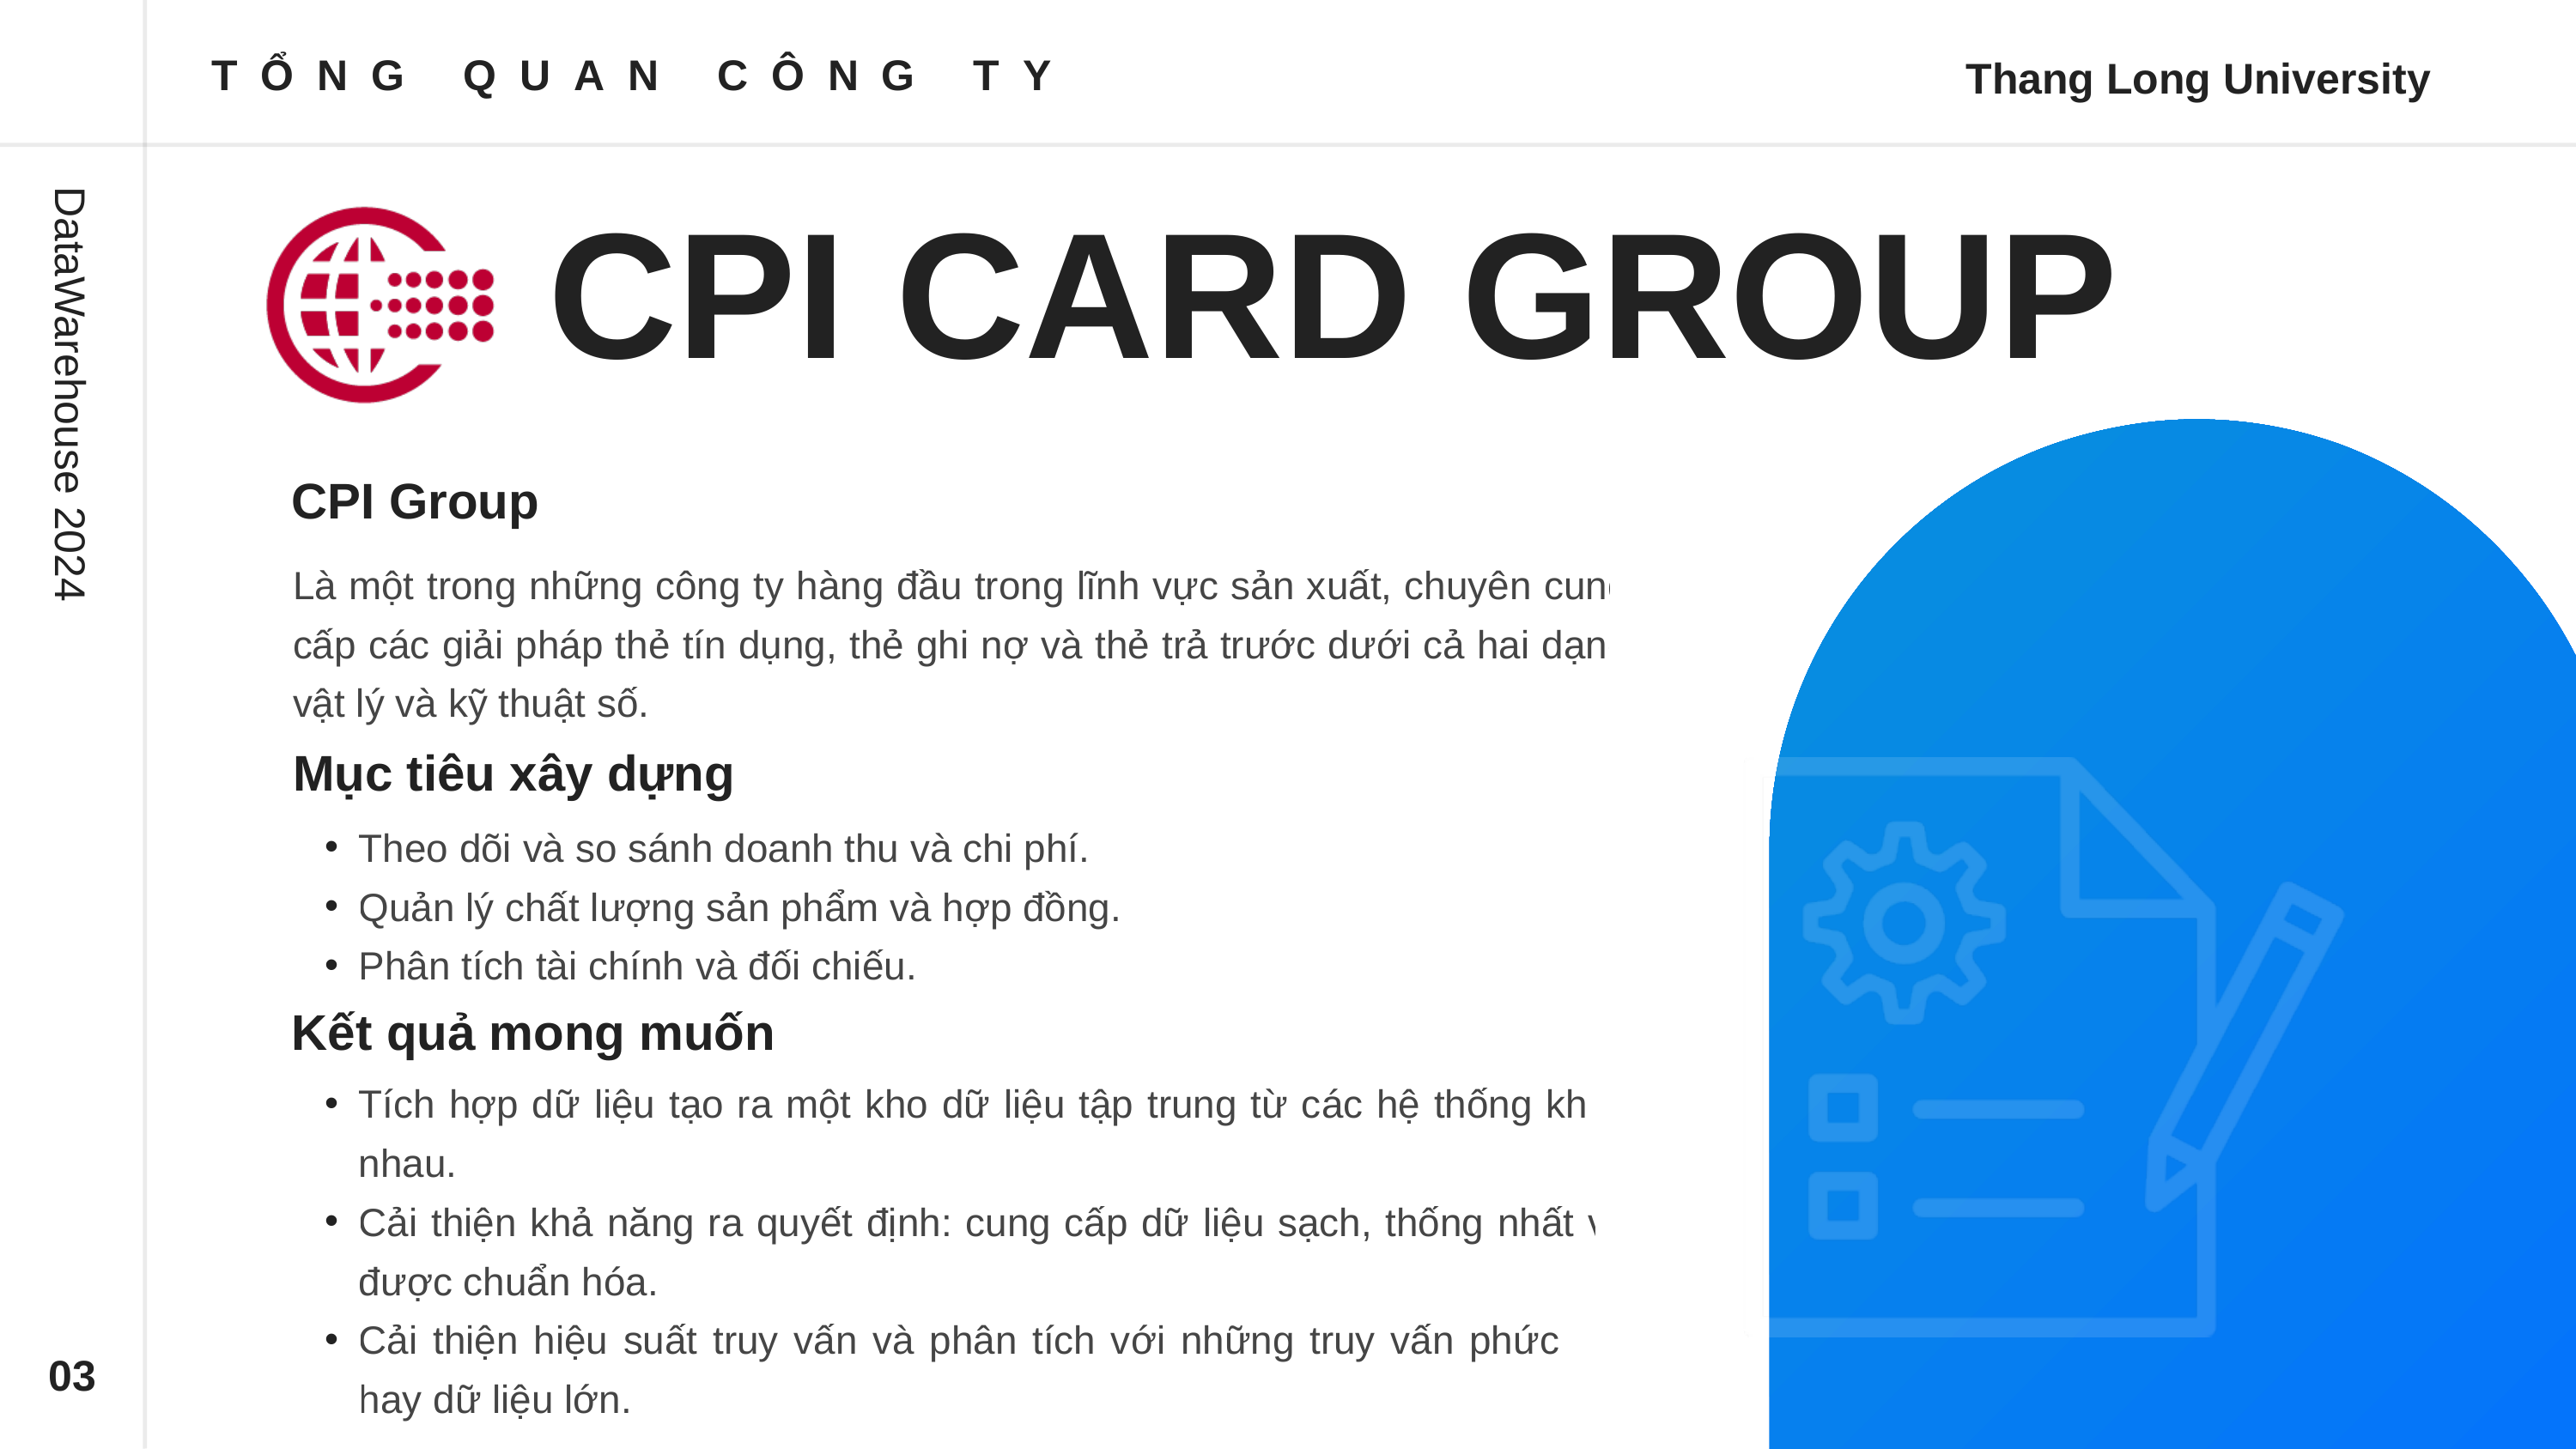

TỔNG QUAN CÔNG TY
Thang Long University

CPI CARD GROUP
DataWarehouse 2024

CPI Group
Là một trong những công ty hàng đầu trong lĩnh vực sản xuất, chuyên cung cấp các giải pháp thẻ tín dụng, thẻ ghi nợ và thẻ trả trước dưới cả hai dạng vật lý và kỹ thuật số.
Mục tiêu xây dựng

Theo dõi và so sánh doanh thu và chi phí.
Quản lý chất lượng sản phẩm và hợp đồng.
Phân tích tài chính và đối chiếu.
Kết quả mong muốn
Tích hợp dữ liệu tạo ra một kho dữ liệu tập trung từ các hệ thống khác nhau.
Cải thiện khả năng ra quyết định: cung cấp dữ liệu sạch, thống nhất và được chuẩn hóa.
Cải thiện hiệu suất truy vấn và phân tích với những truy vấn phức tạp hay dữ liệu lớn.
03